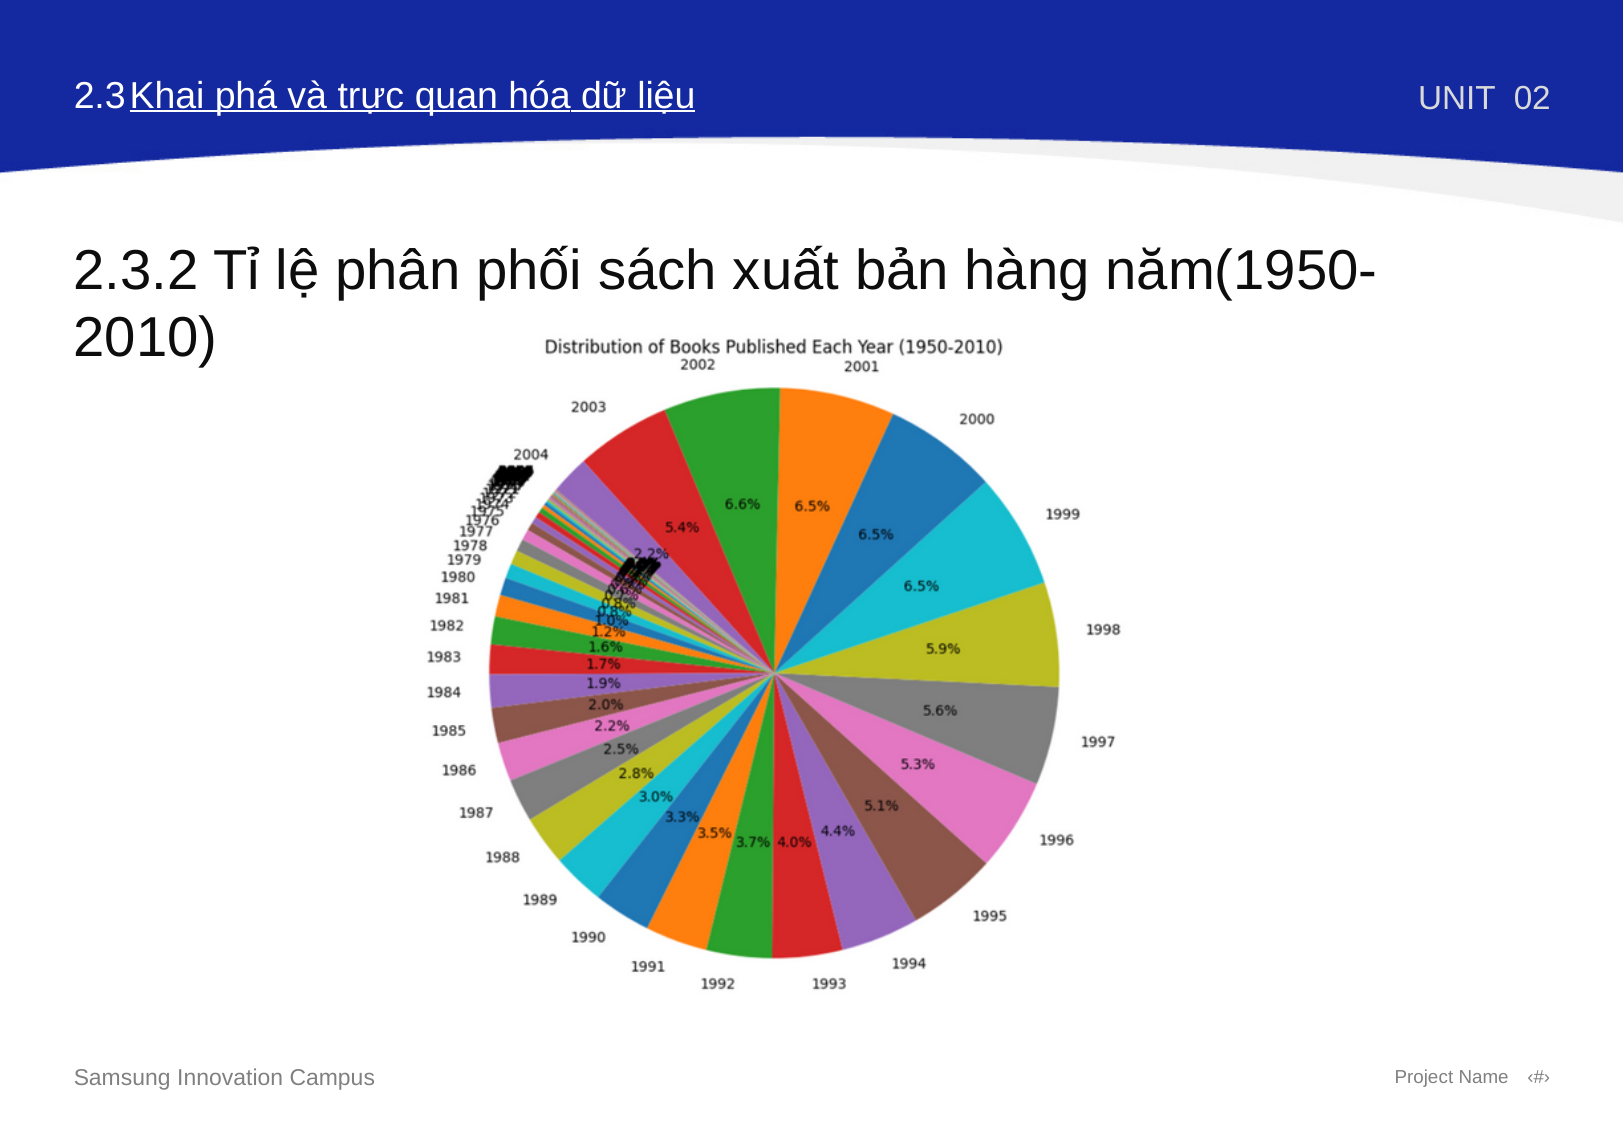

2.3
Khai phá và trực quan hóa dữ liệu
UNIT
02
2.3.2 Tỉ lệ phân phối sách xuất bản hàng năm(1950-2010)

Samsung Innovation Campus
Project Name
‹#›